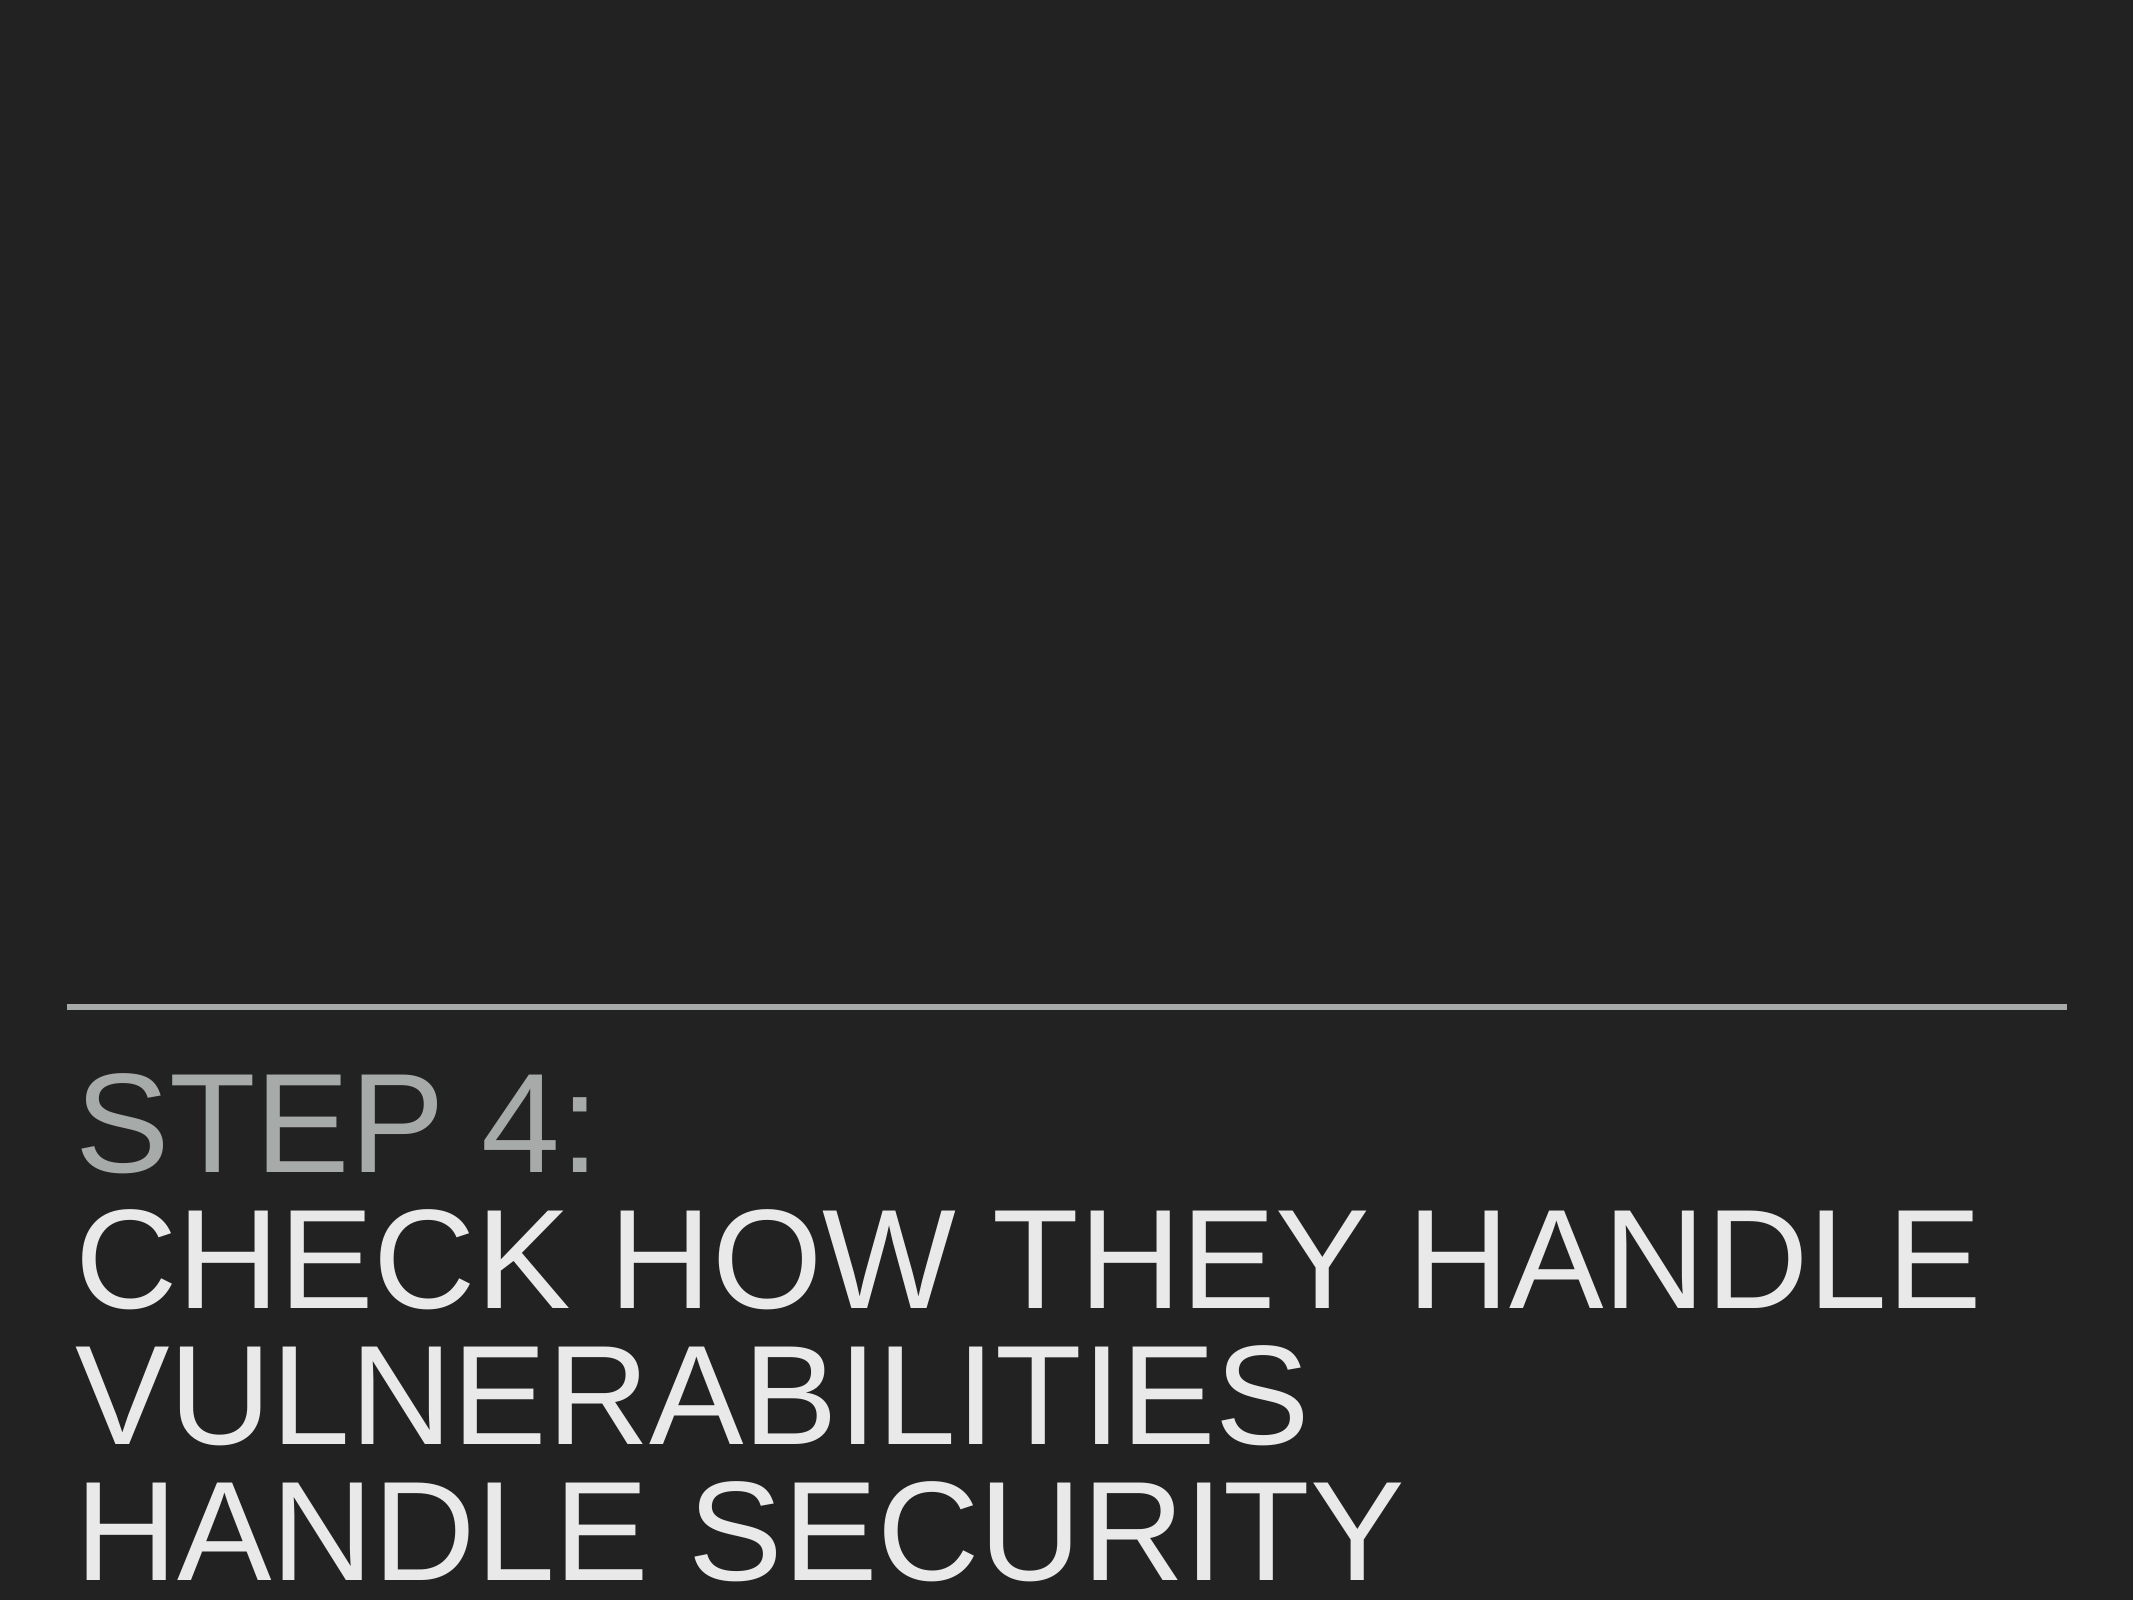

# Step 4: Check how they handle vulnerabilities handle security issues